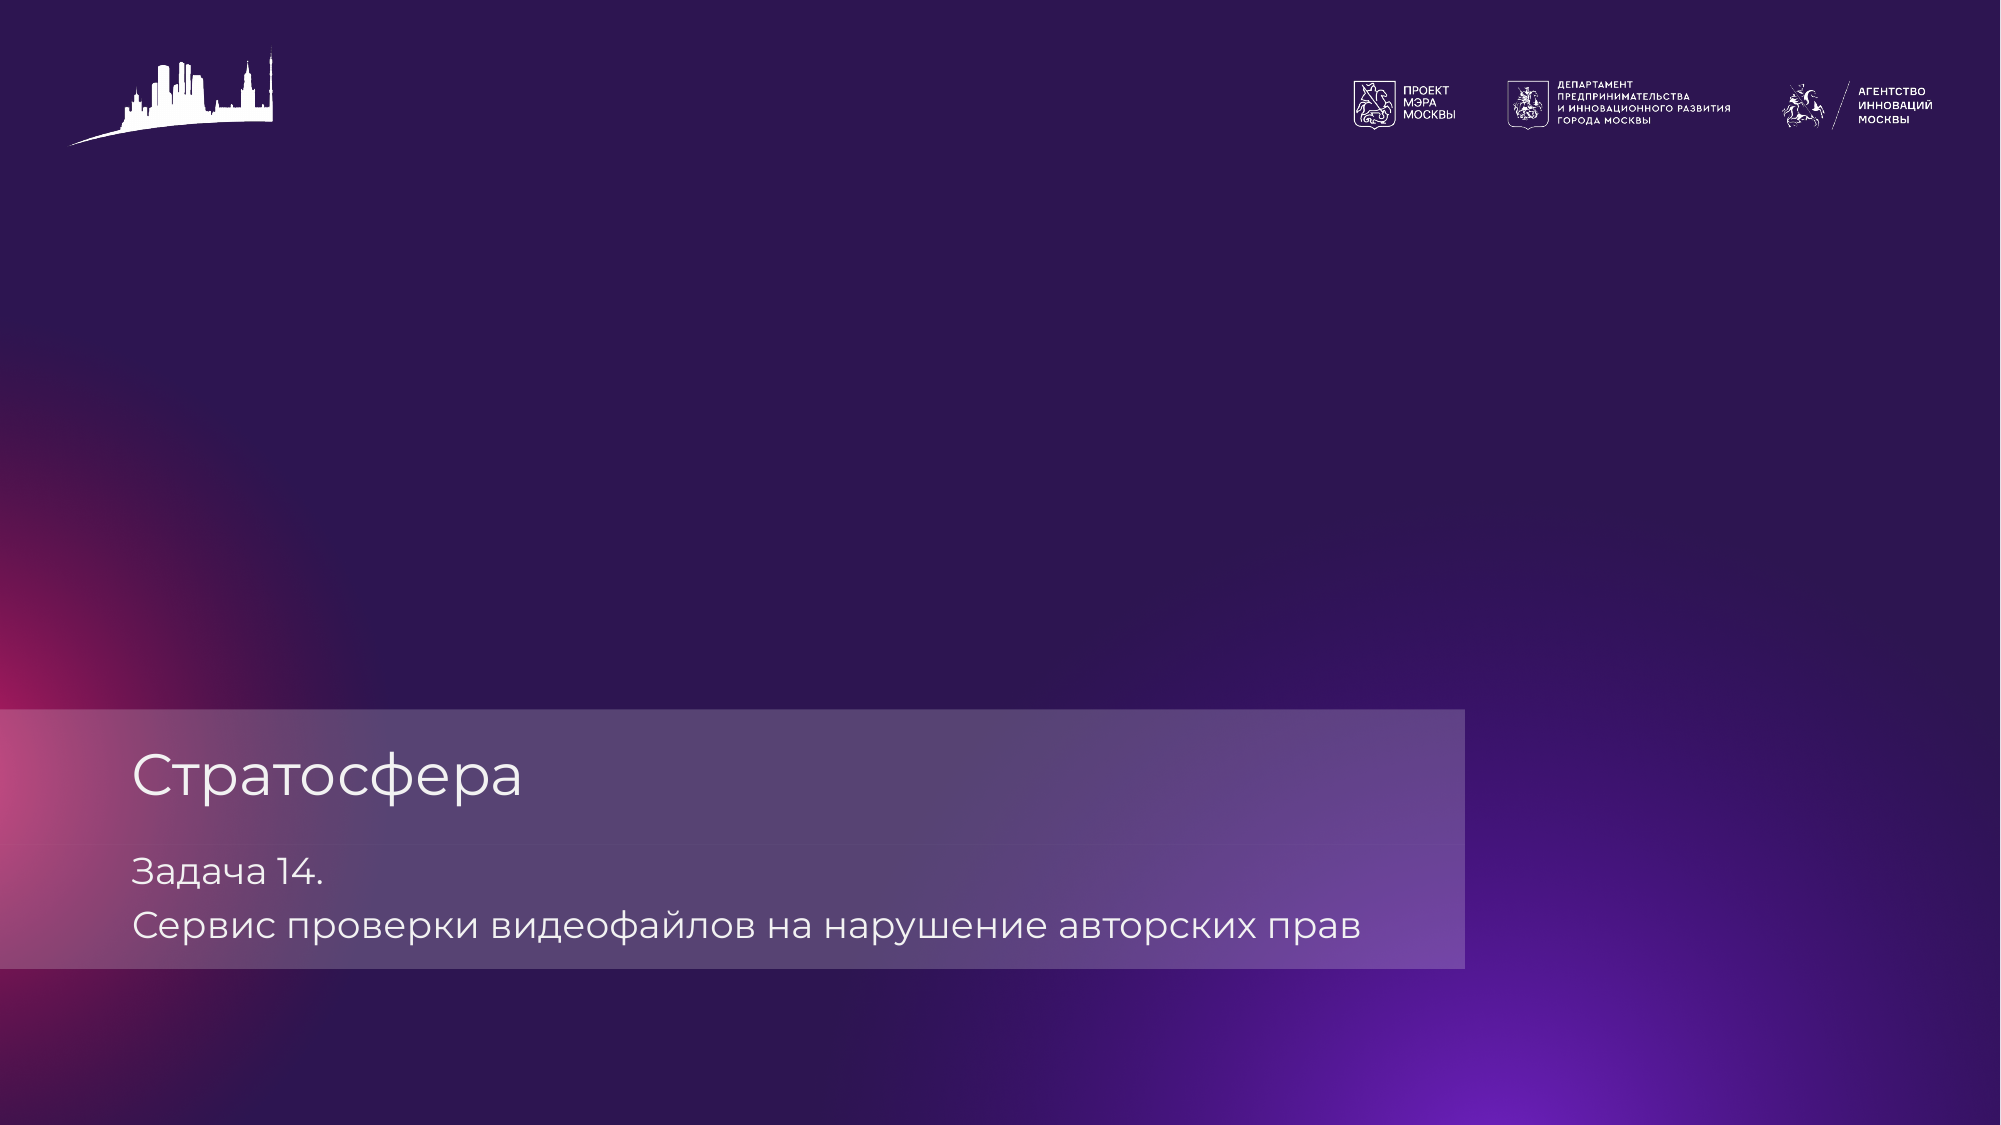

# Стратосфера
Задача 14.
Сервис проверки видеофайлов на нарушение авторских прав